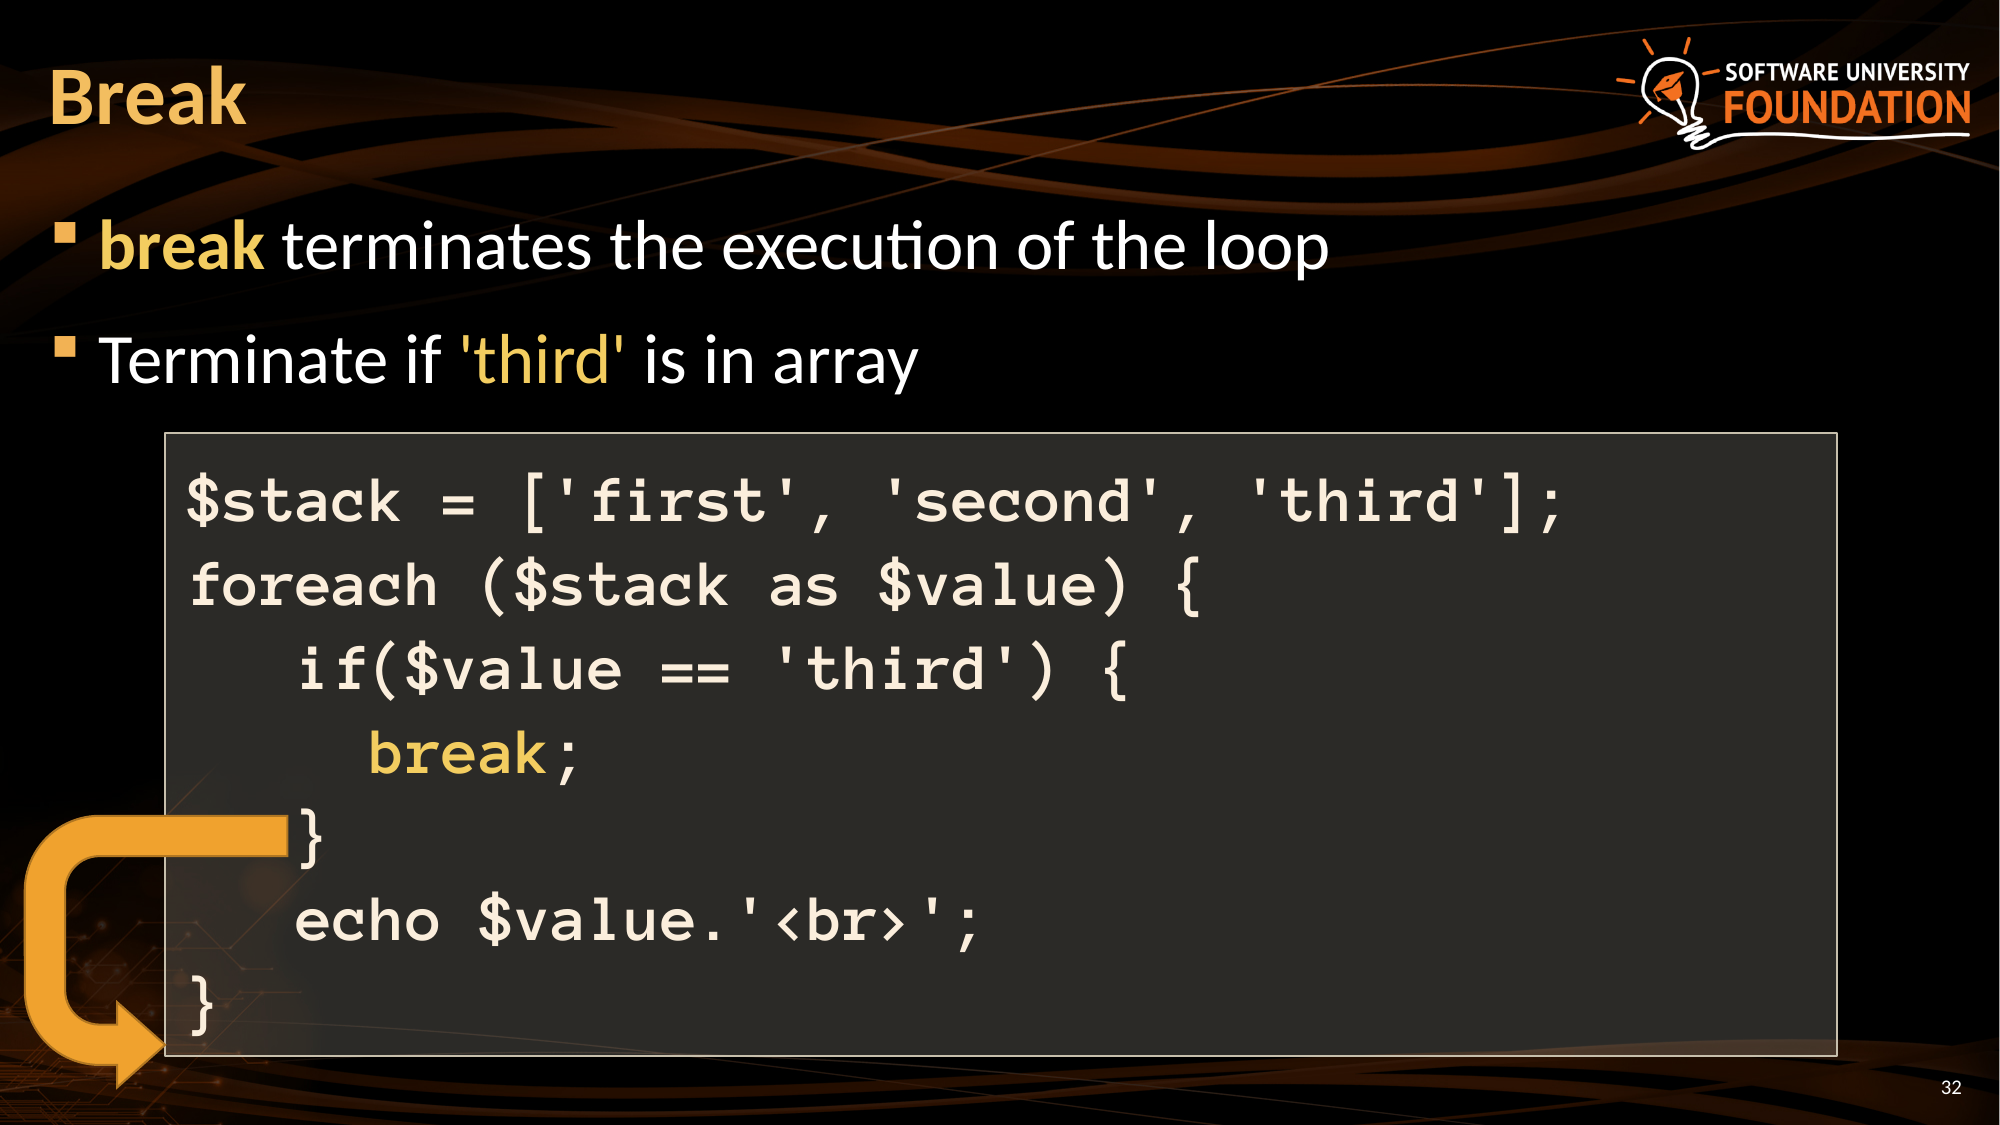

# Break
break terminates the execution of the loop
Terminate if 'third' is in array

$stack = ['first', 'second', 'third'];
foreach ($stack as $value) {
   if($value == 'third') {
     break;
   }
   echo $value.'<br>';
}

32